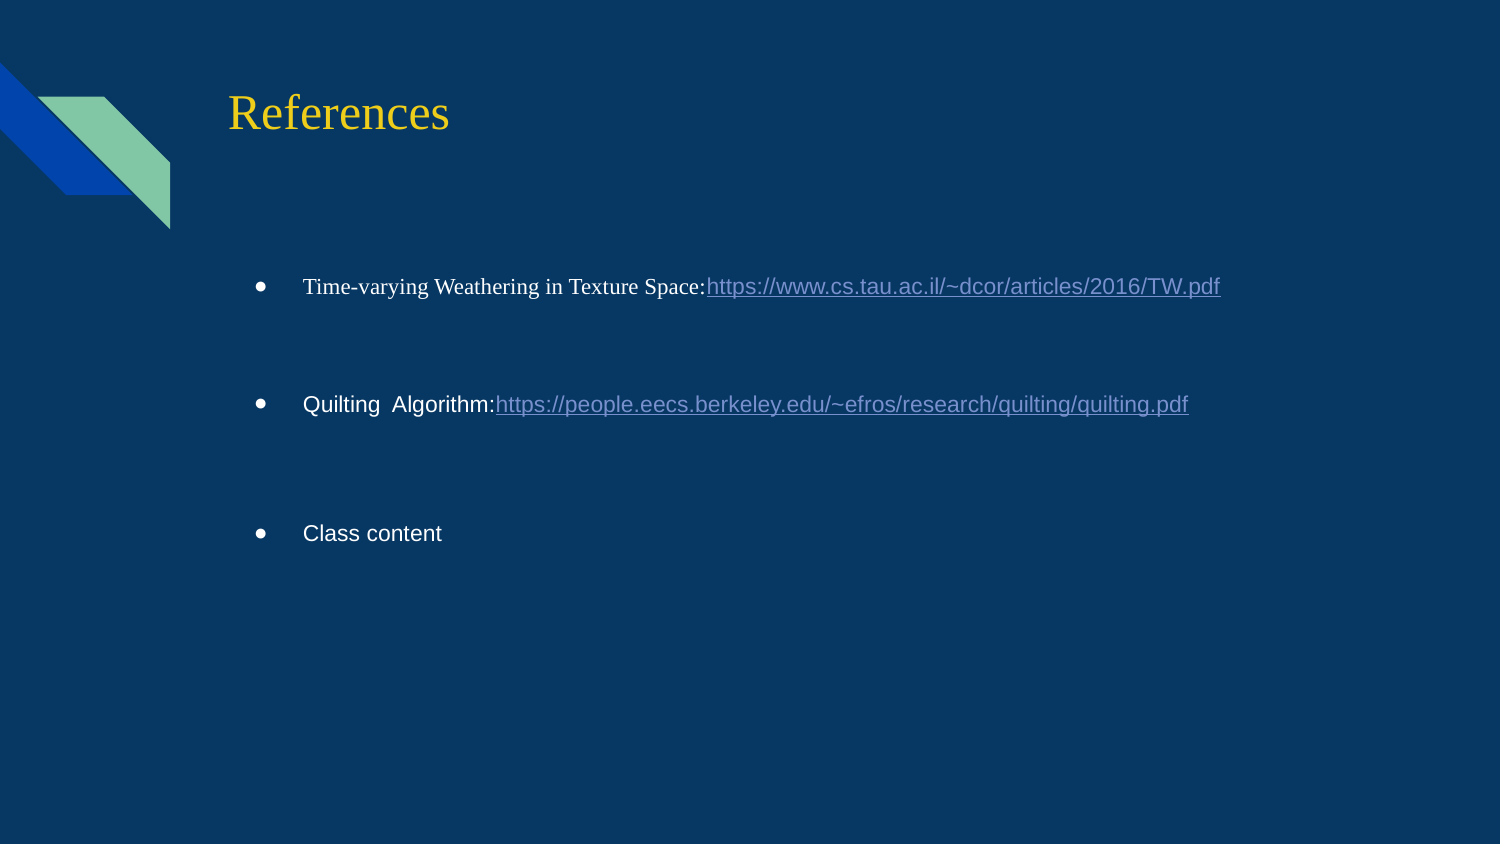

# References
Time-varying Weathering in Texture Space:https://www.cs.tau.ac.il/~dcor/articles/2016/TW.pdf

Quilting  Algorithm:https://people.eecs.berkeley.edu/~efros/research/quilting/quilting.pdf

Class content